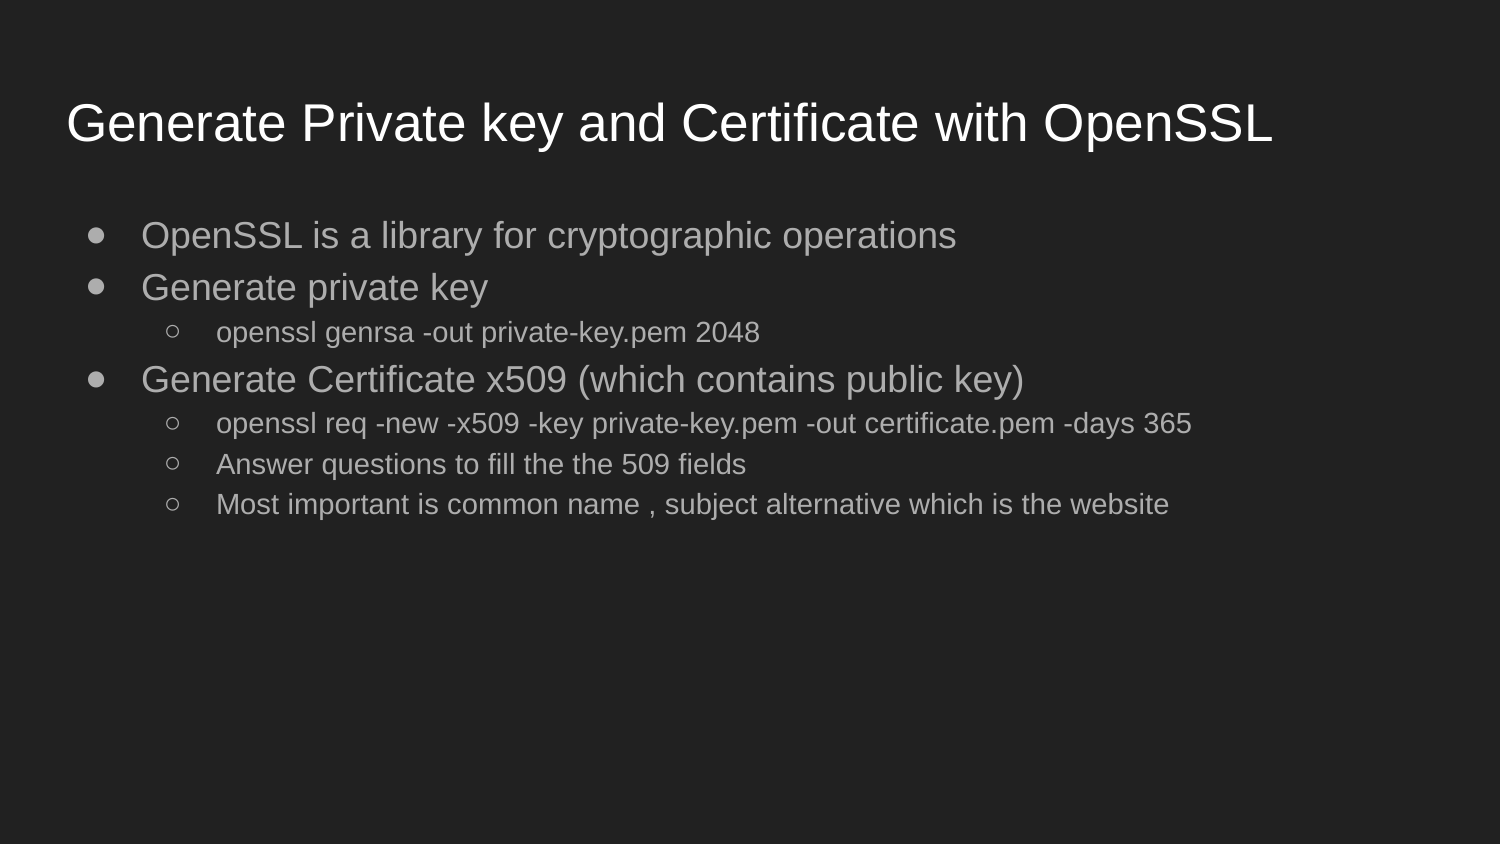

# Generate Private key and Certificate with OpenSSL
OpenSSL is a library for cryptographic operations
Generate private key
openssl genrsa -out private-key.pem 2048
Generate Certificate x509 (which contains public key)
openssl req -new -x509 -key private-key.pem -out certificate.pem -days 365
Answer questions to fill the the 509 fields
Most important is common name , subject alternative which is the website